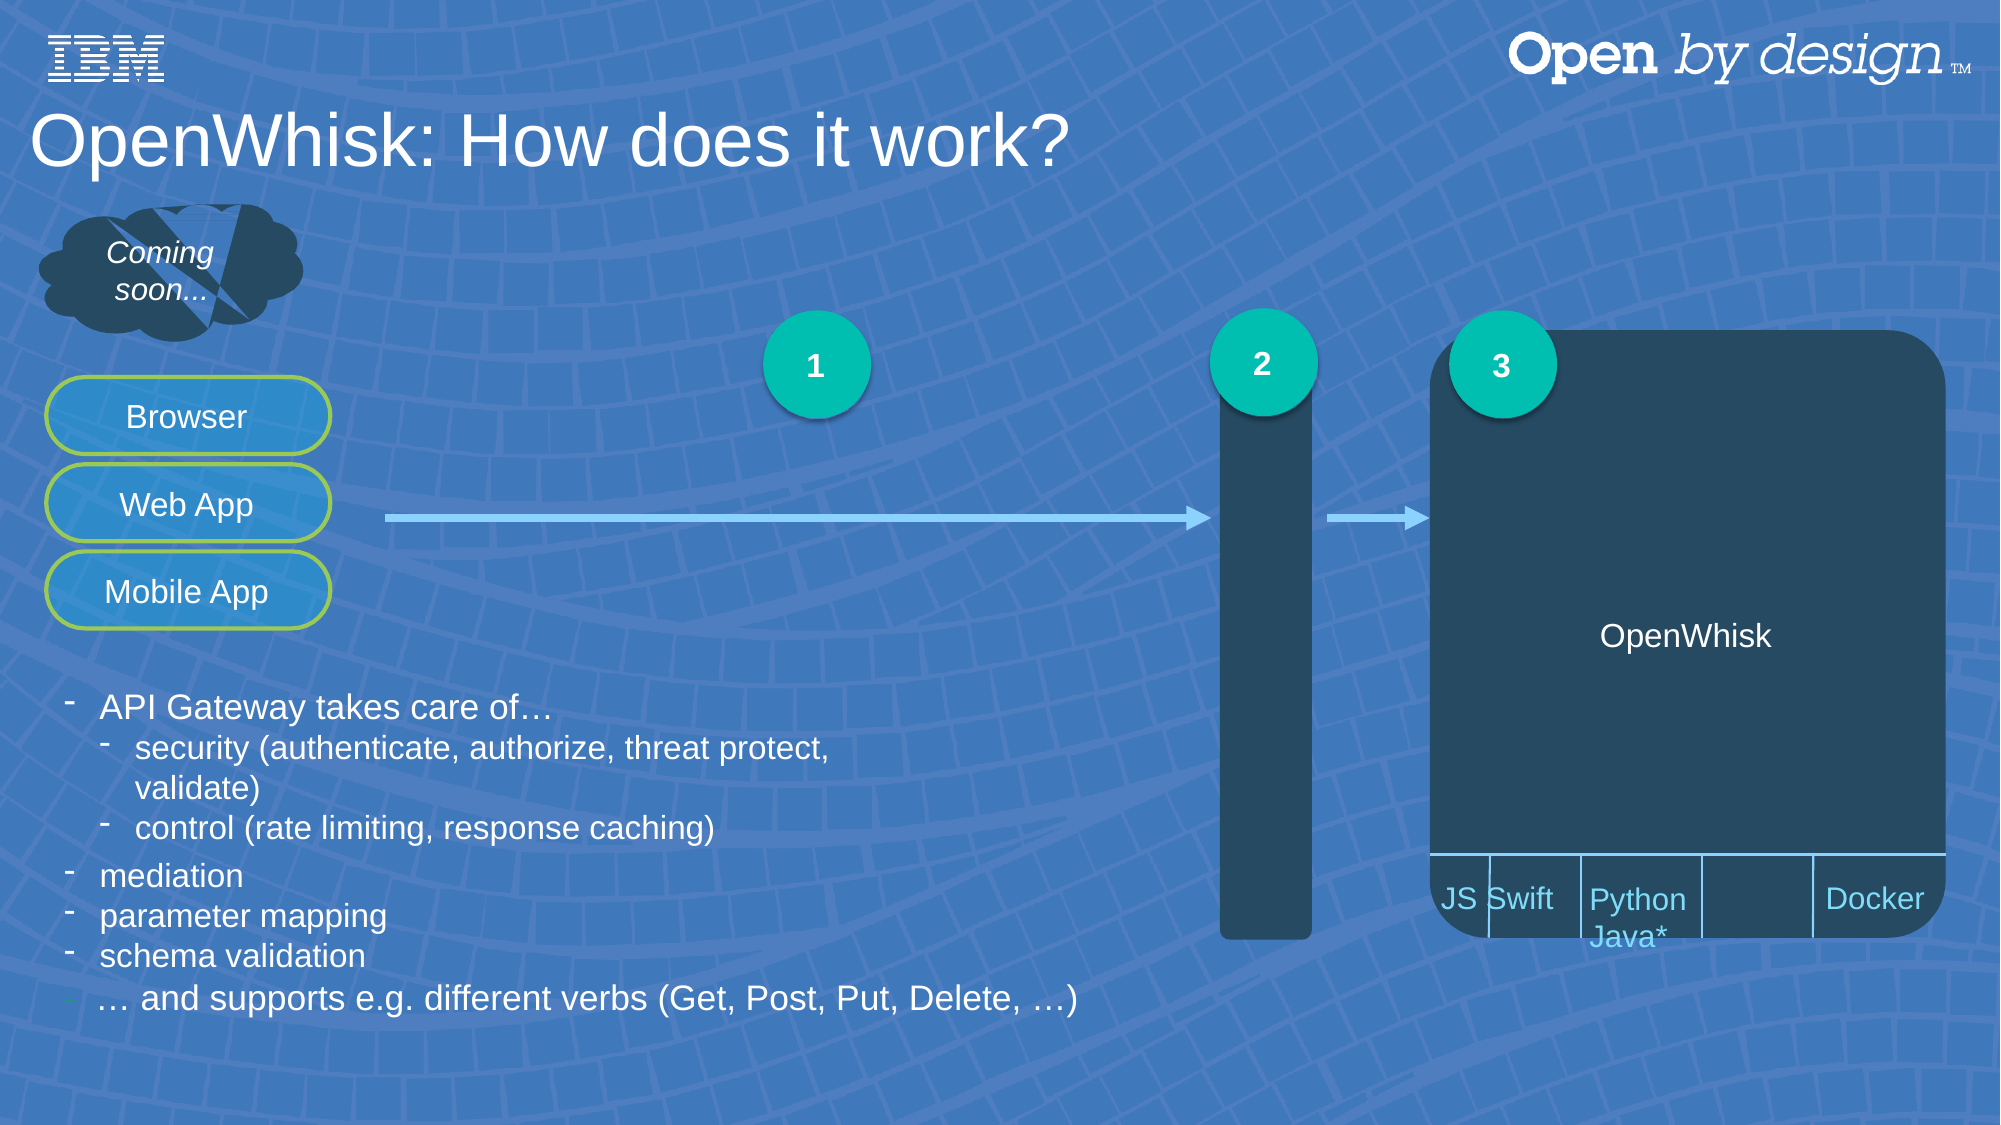

OpenWhisk: How does it work?

Coming  soon...

Invoke associated  OpenWhisk action
„getCustomers“
2
1
3

Browser
Incoming HTTP request, e.g. HTTP GET
api-gw.mybluemix.net/…/getCustomers

Web App

API Gateway

Mobile App
OpenWhisk
API Gateway takes care of…
security (authenticate, authorize, threat protect, validate)
control (rate limiting, response caching)

mediation
parameter mapping
schema validation
-  … and supports e.g. different verbs (Get, Post, Put, Delete, …)
JS Swift
Docker
Python	Java*
ICICI Appathon 2017
by SirAbhinavJain
* work in progress